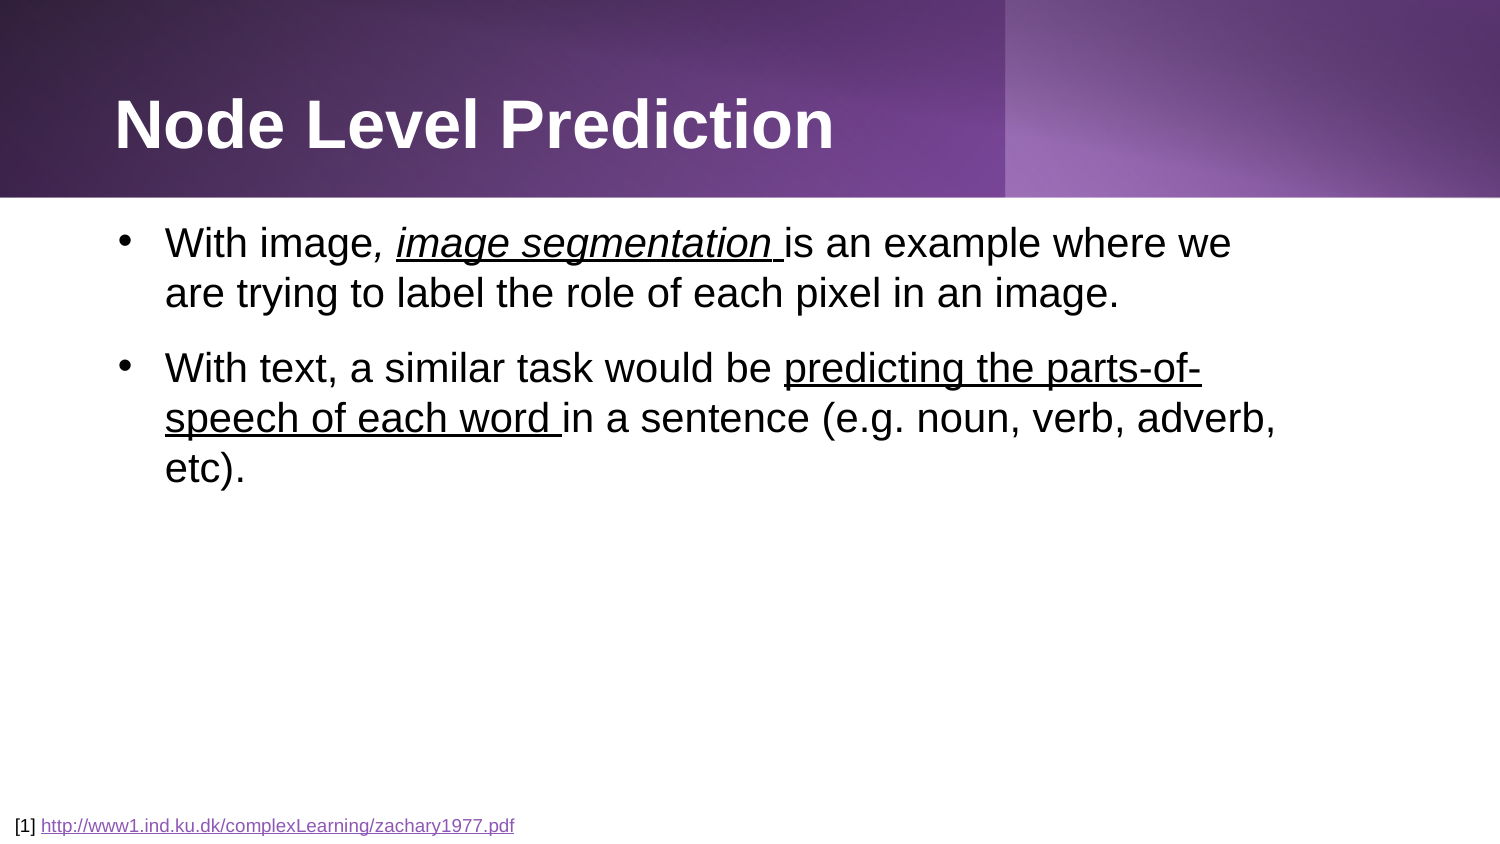

# Node Level Prediction
With image, image segmentation is an example where we are trying to label the role of each pixel in an image.
With text, a similar task would be predicting the parts-of-speech of each word in a sentence (e.g. noun, verb, adverb, etc).
[1] http://www1.ind.ku.dk/complexLearning/zachary1977.pdf